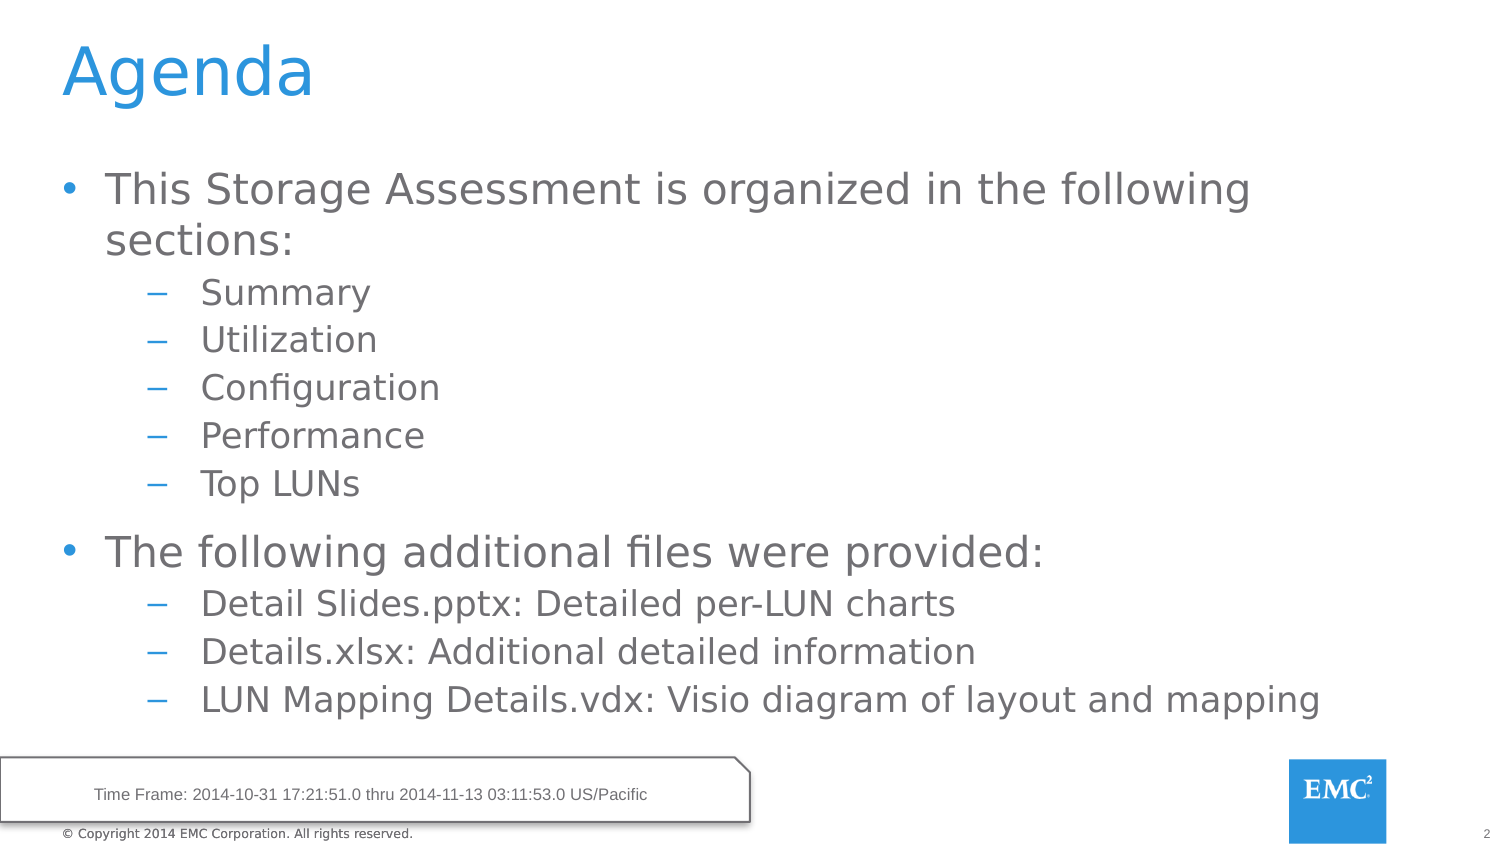

# Agenda
This Storage Assessment is organized in the following sections:
Summary
Utilization
Configuration
Performance
Top LUNs
The following additional files were provided:
Detail Slides.pptx: Detailed per-LUN charts
Details.xlsx: Additional detailed information
LUN Mapping Details.vdx: Visio diagram of layout and mapping
Time Frame: 2014-10-31 17:21:51.0 thru 2014-11-13 03:11:53.0 US/Pacific